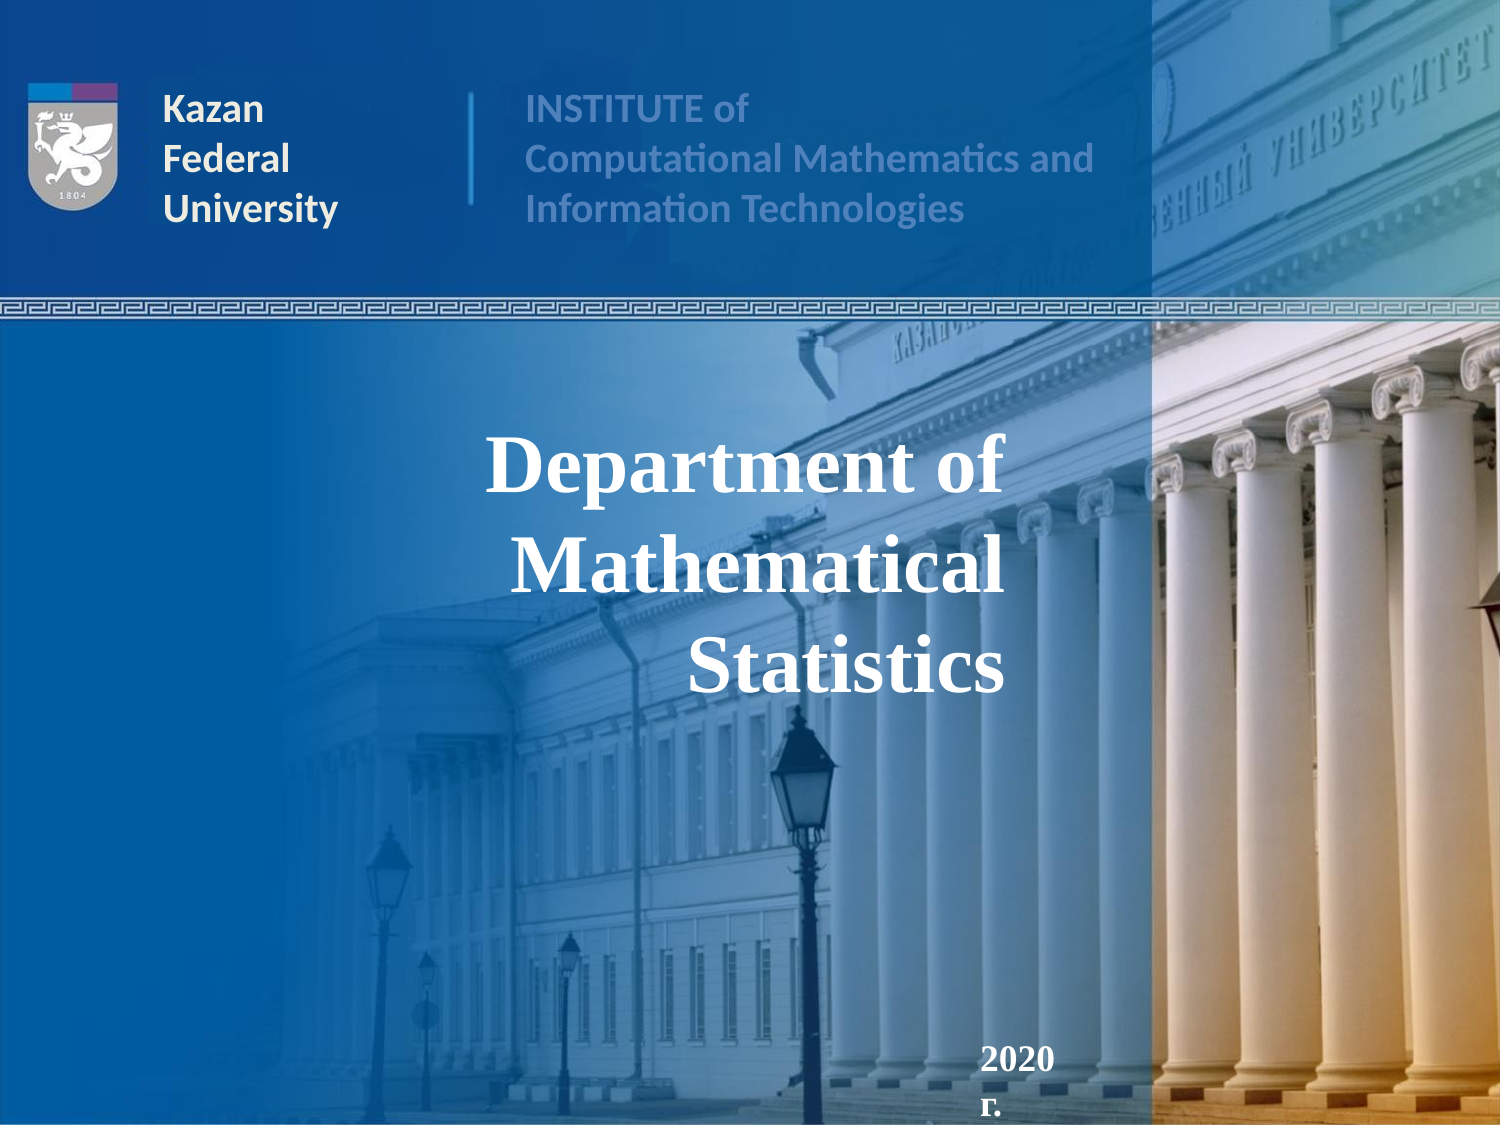

# Department of Mathematical Statistics
2020 г.